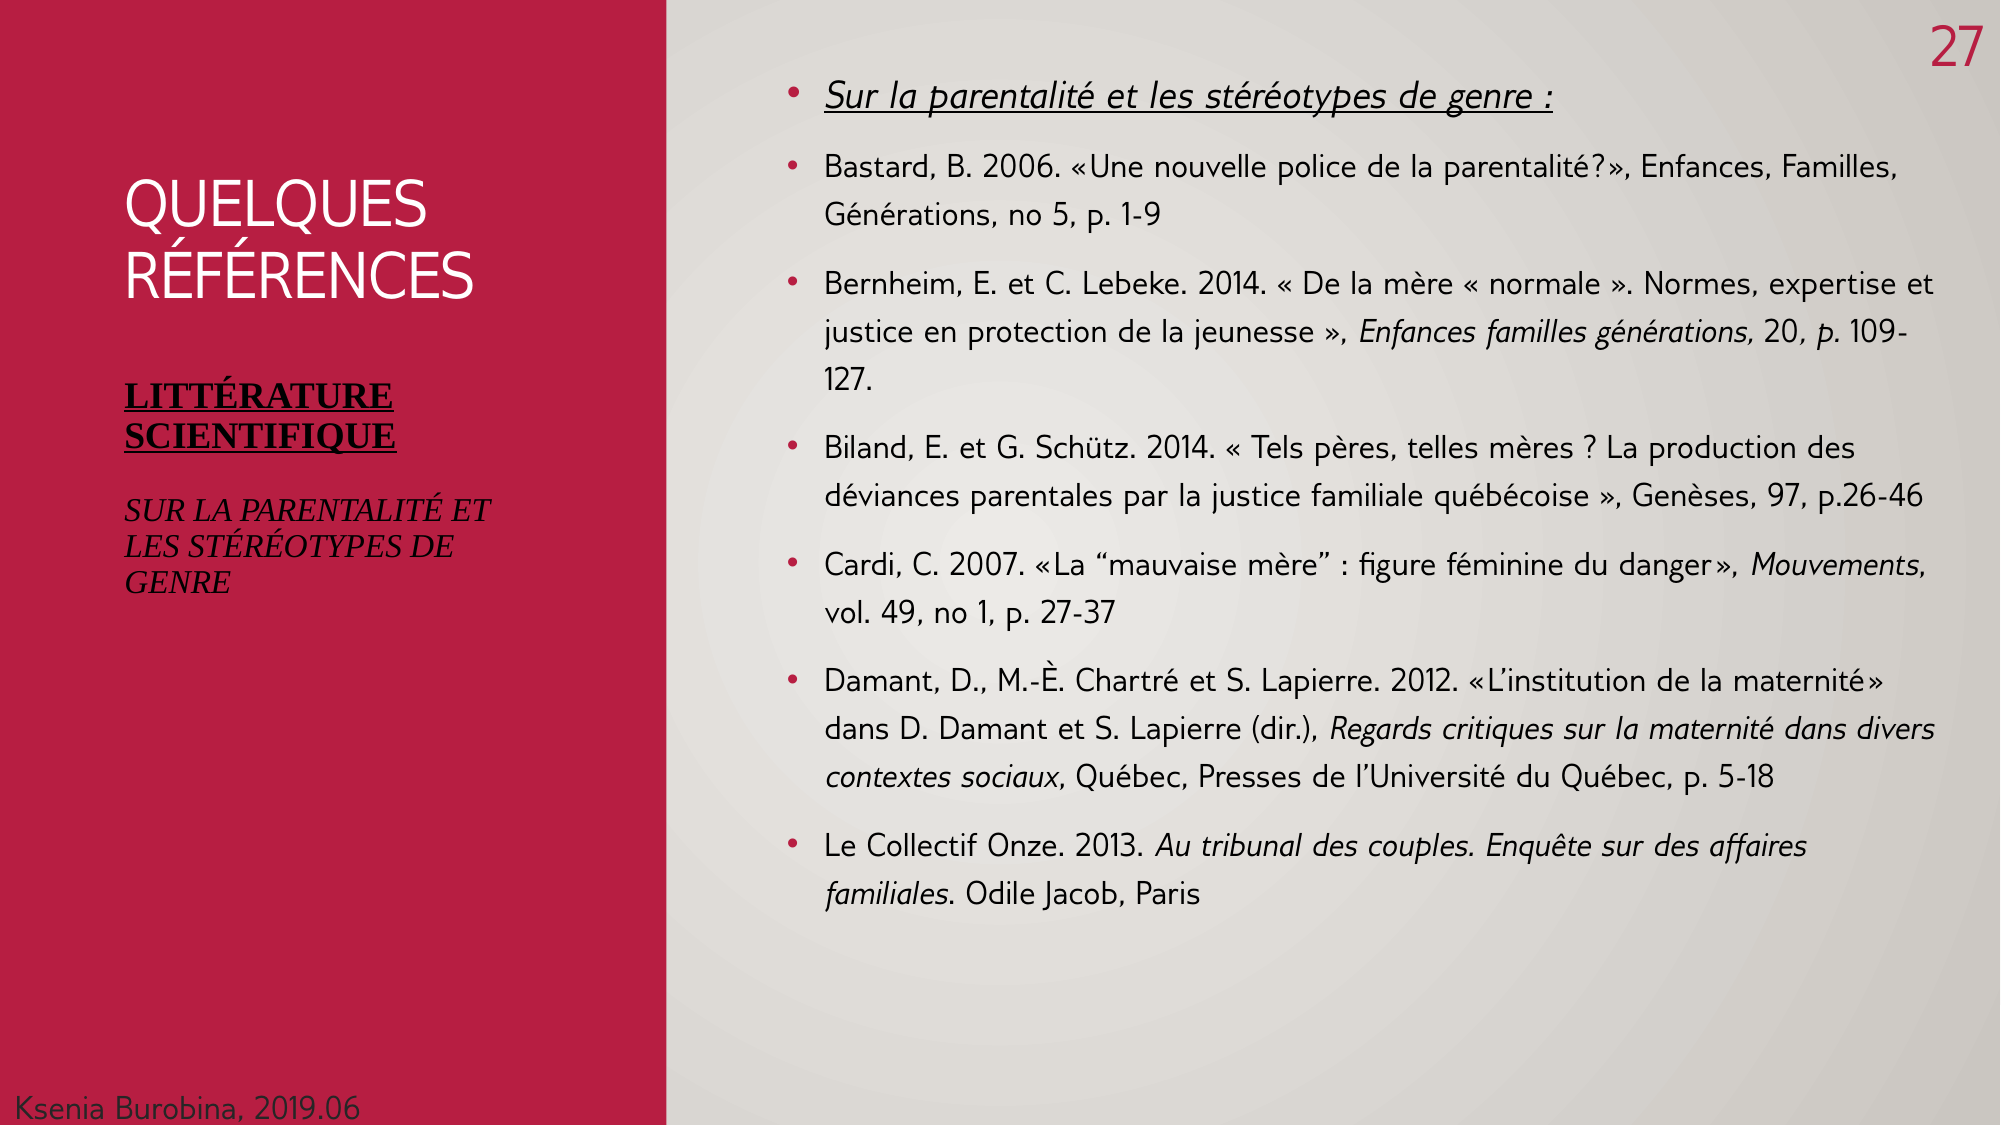

27
Sur la parentalité et les stéréotypes de genre :
Bastard, B. 2006. « Une nouvelle police de la parentalité ? », Enfances, Familles, Générations, no 5, p. 1-9
Bernheim, E. et C. Lebeke. 2014. « De la mère « normale ». Normes, expertise et justice en protection de la jeunesse », Enfances familles générations, 20, p. 109-127.
Biland, E. et G. Schütz. 2014. « Tels pères, telles mères ? La production des déviances parentales par la justice familiale québécoise », Genèses, 97, p.26-46
Cardi, C. 2007. « La “mauvaise mère” : figure féminine du danger », Mouvements, vol. 49, no 1, p. 27-37
Damant, D., M.-È. Chartré et S. Lapierre. 2012. « L’institution de la maternité » dans D. Damant et S. Lapierre (dir.), Regards critiques sur la maternité dans divers contextes sociaux, Québec, Presses de l’Université du Québec, p. 5-18
Le Collectif Onze. 2013. Au tribunal des couples. Enquête sur des affaires familiales. Odile Jacob, Paris
# QueLQUES RÉFÉRENCES Littérature scientifique Sur la parentalité et les stéréotypes de genre
Ksenia Burobina, 2019.06